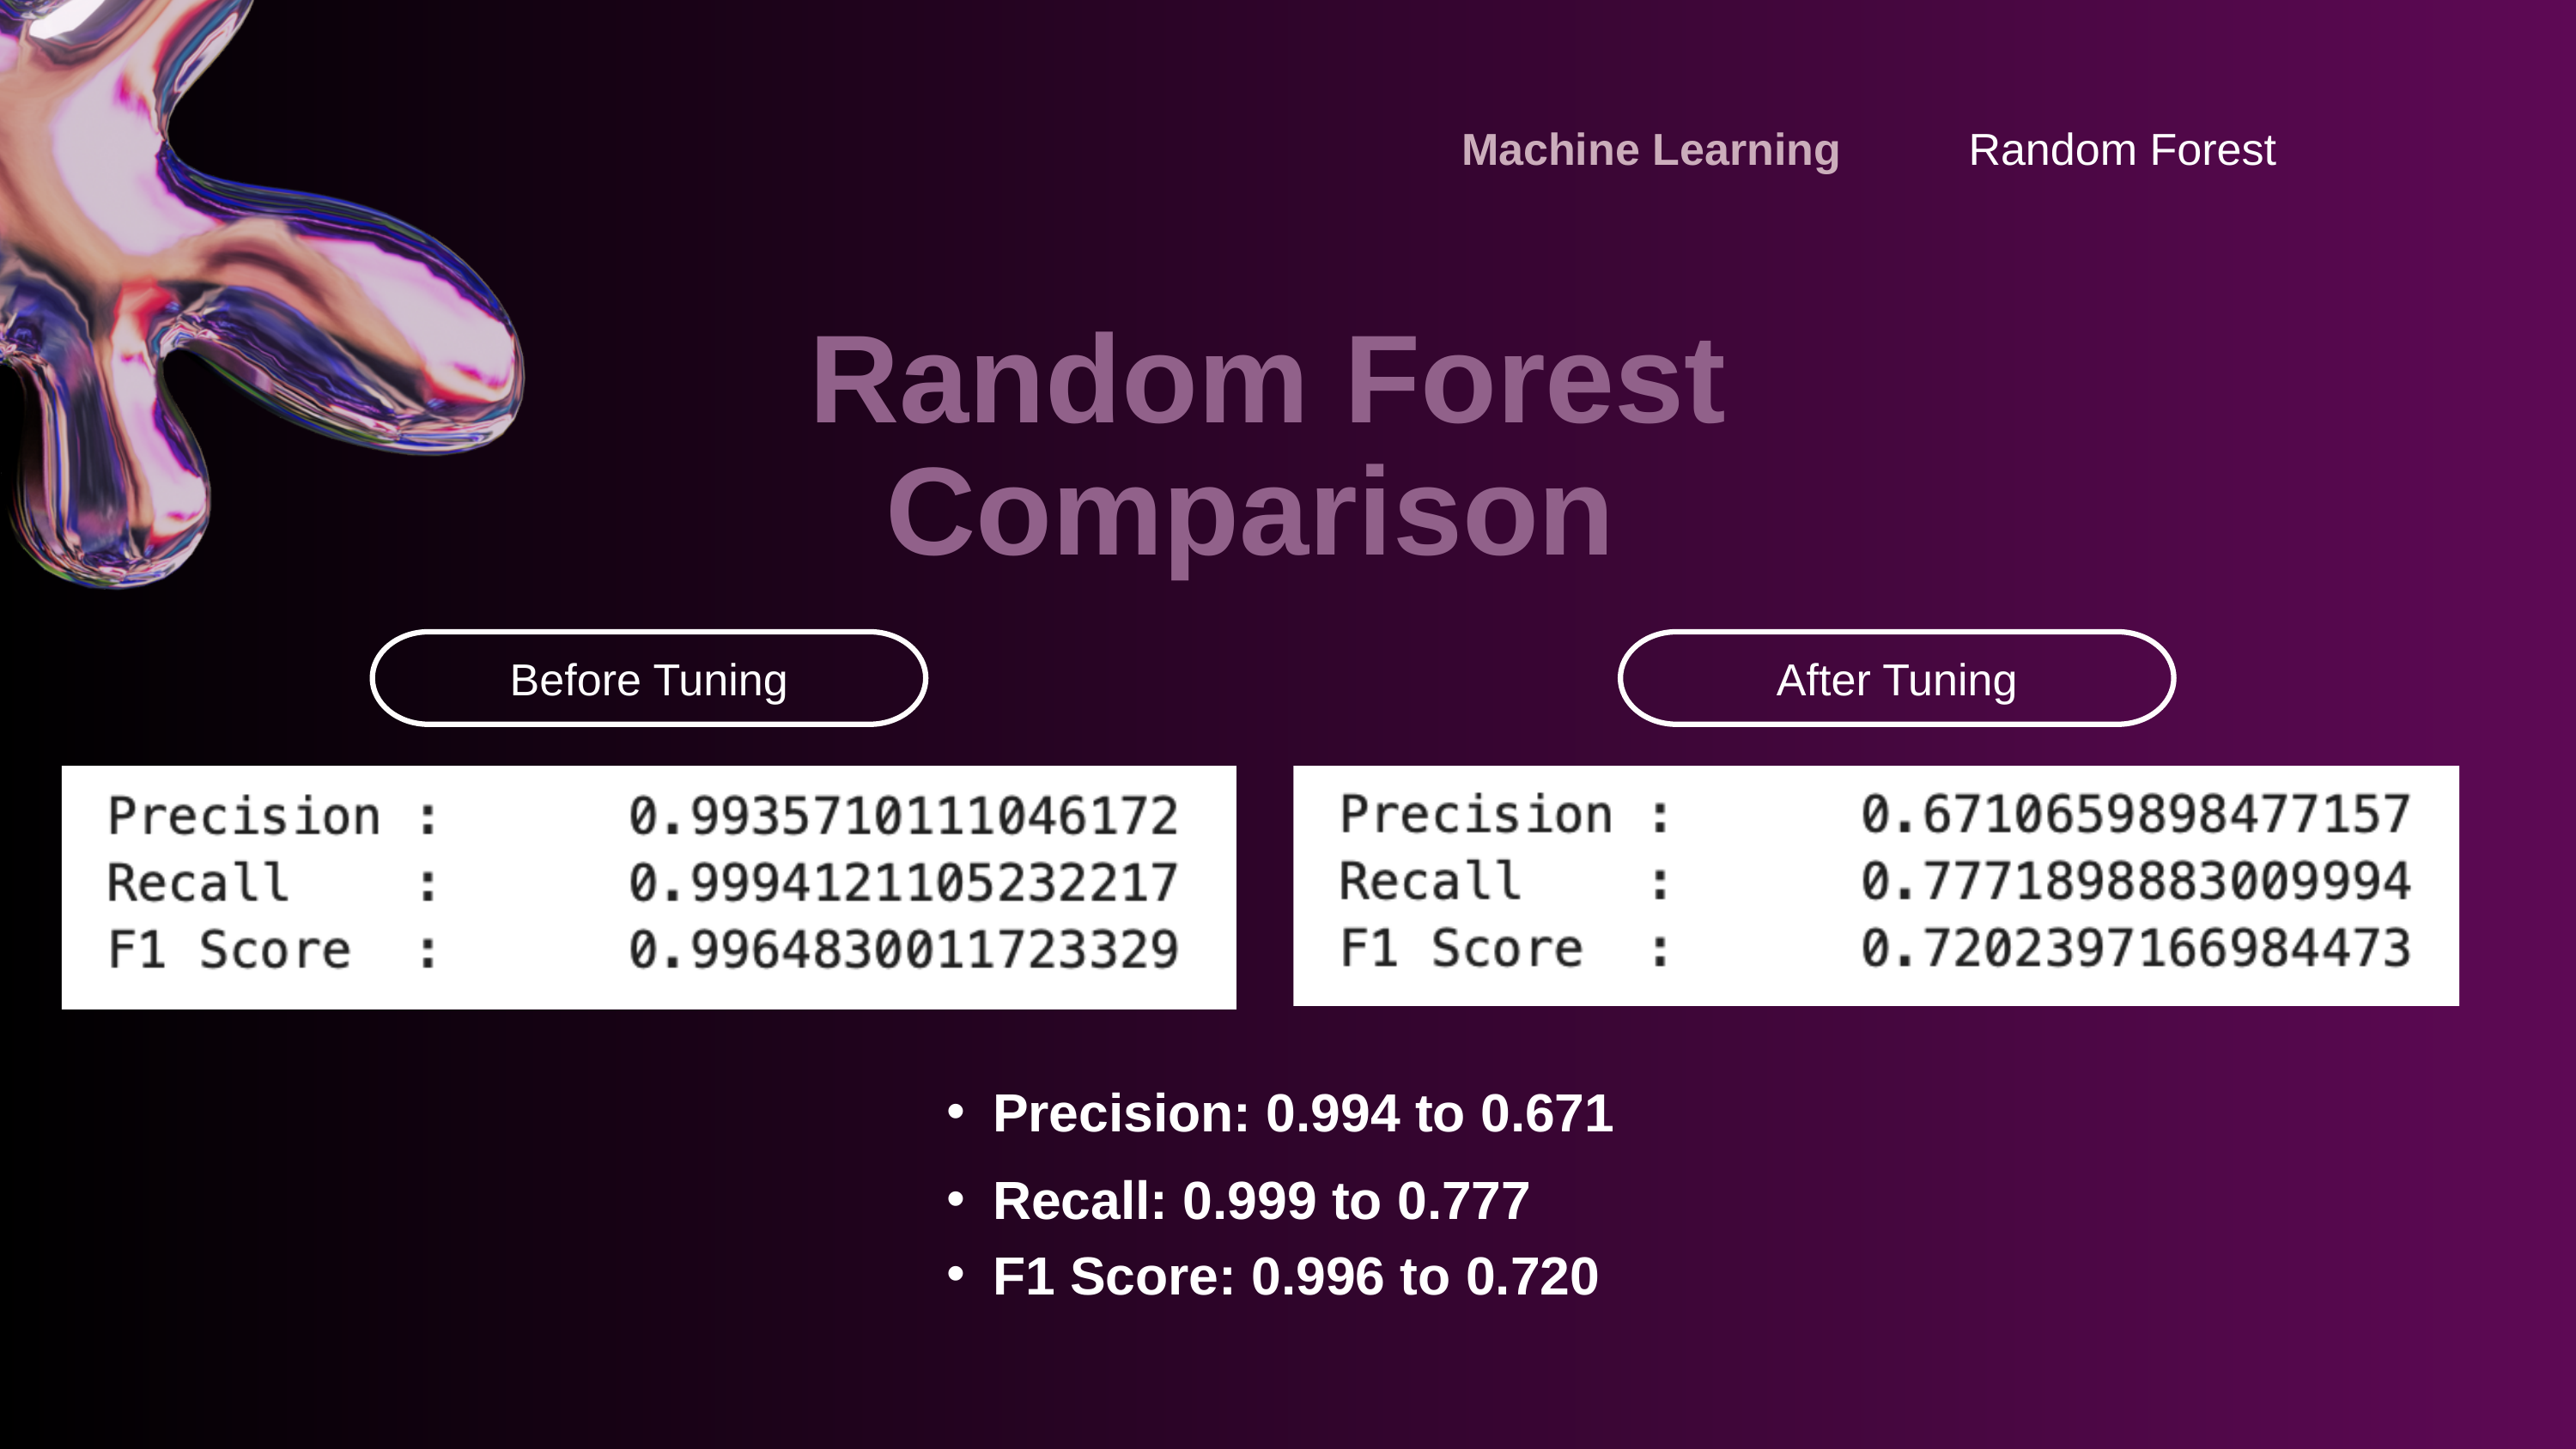

Machine Learning
Random Forest
Random Forest Comparison

Before Tuning
After Tuning

Precision: 0.994 to 0.671
Recall: 0.999 to 0.777
F1 Score: 0.996 to 0.720